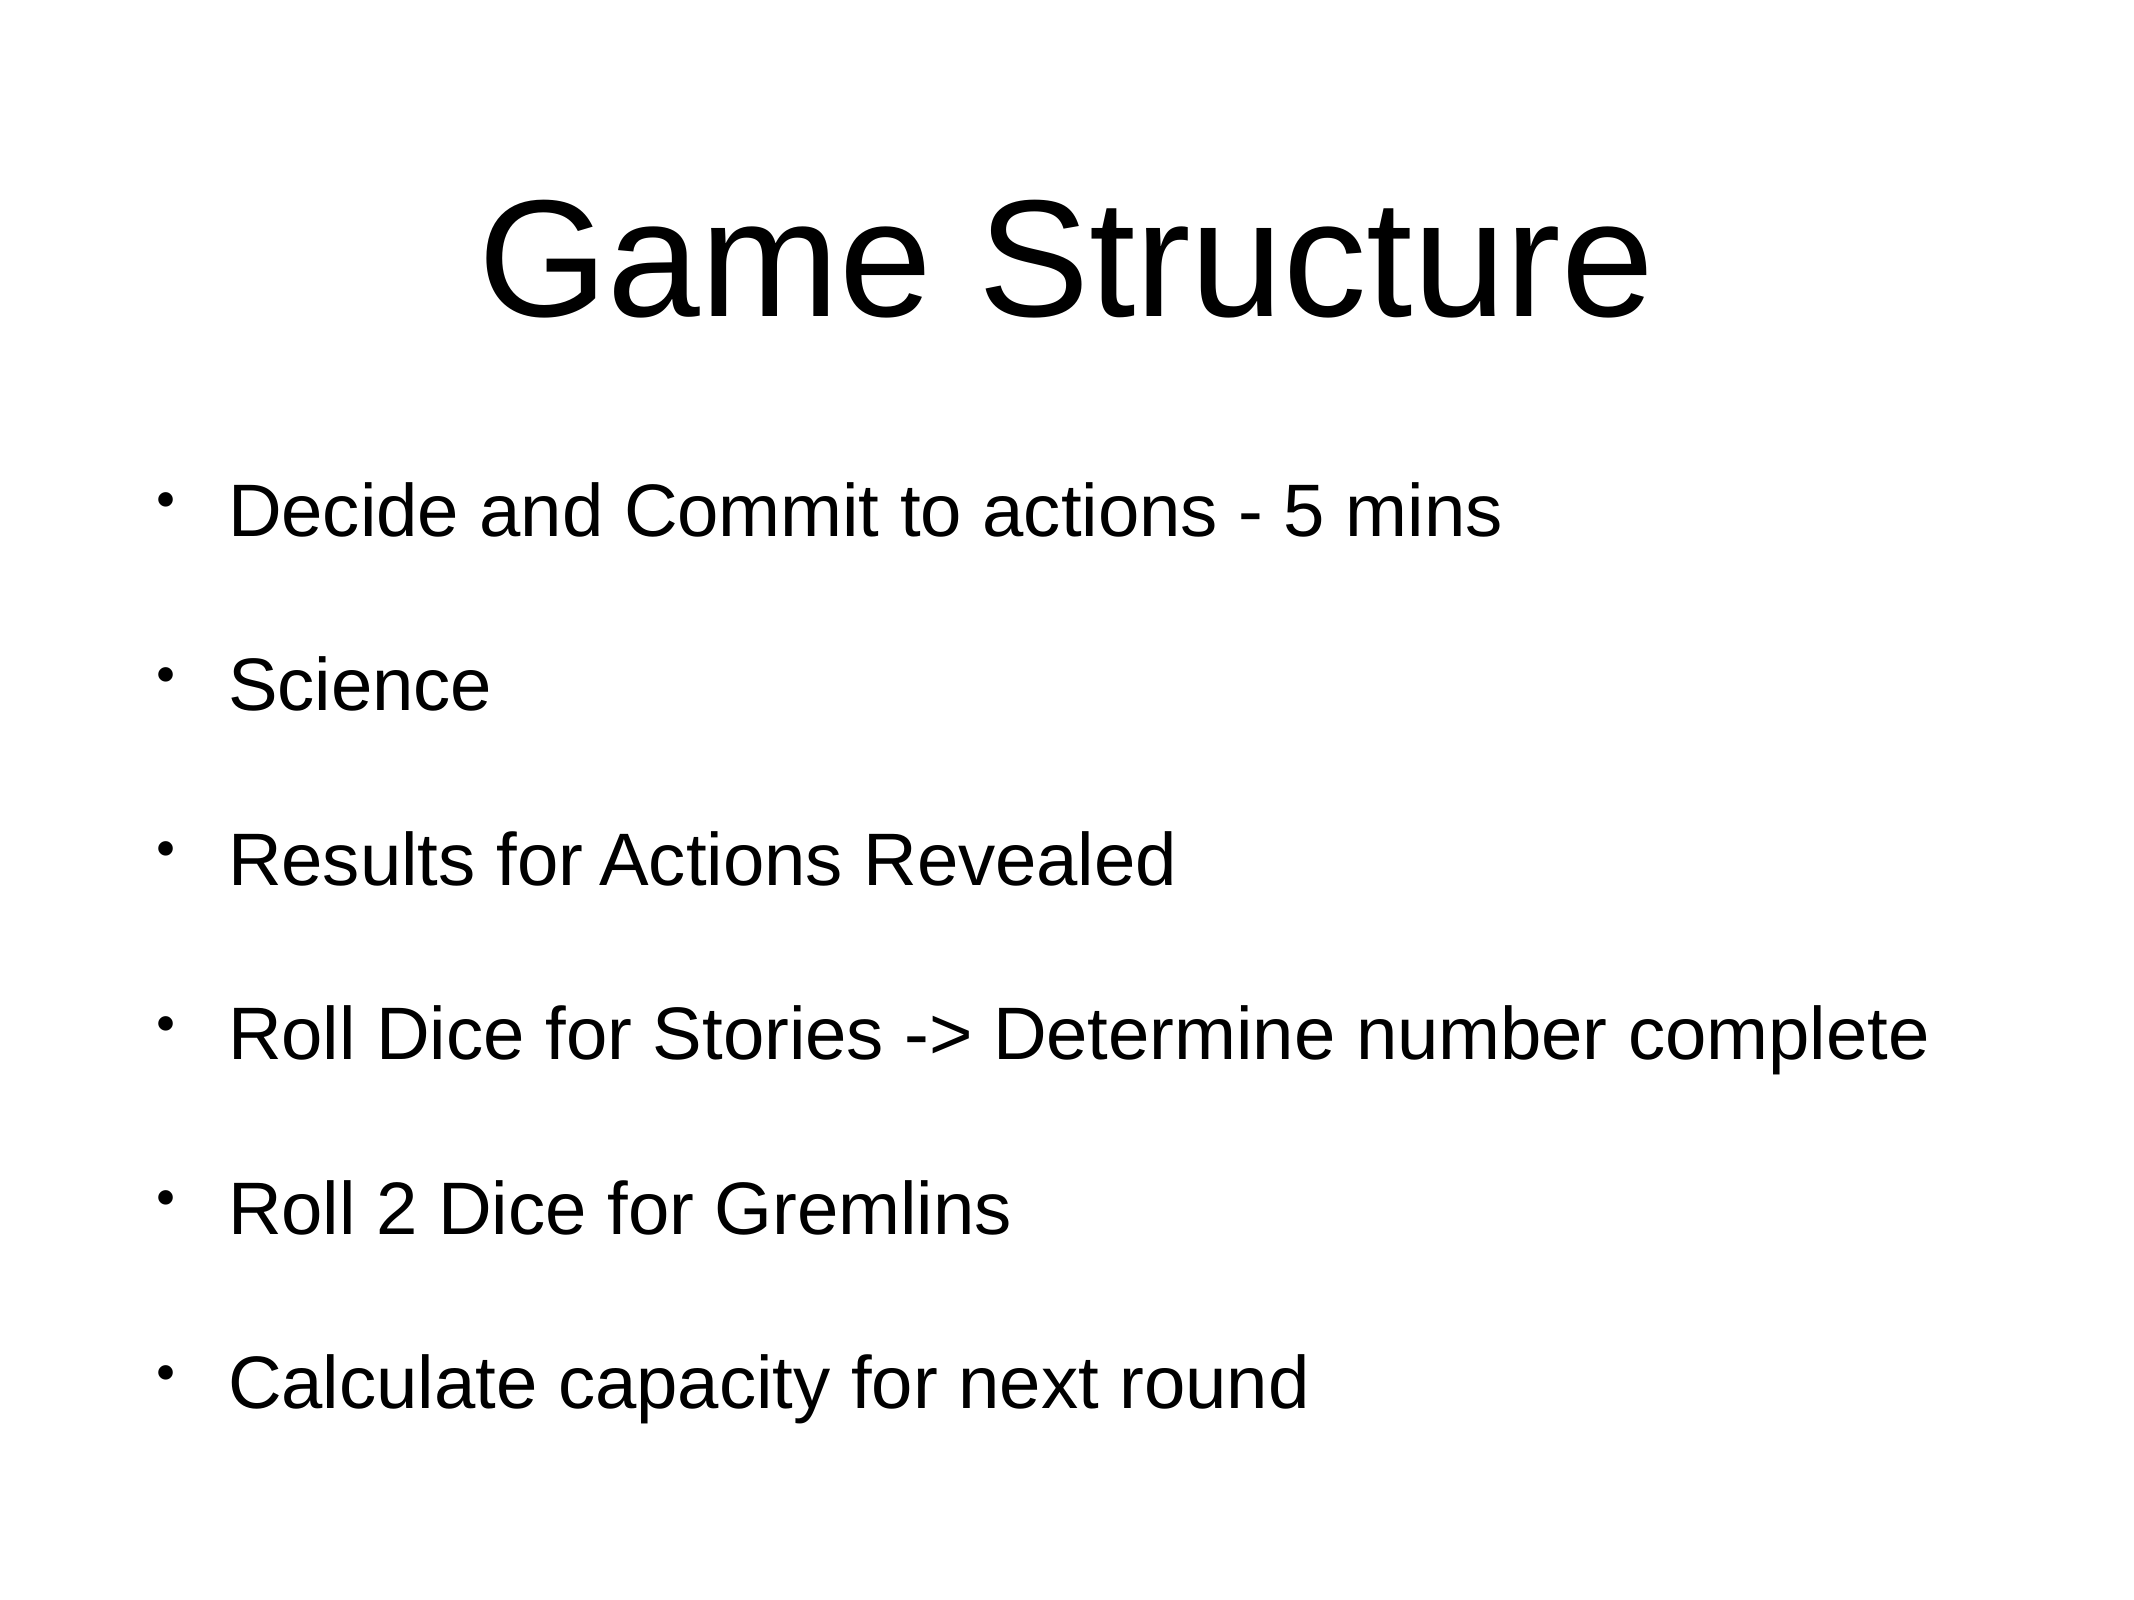

# Game Structure
Decide and Commit to actions - 5 mins
Science
Results for Actions Revealed
Roll Dice for Stories -> Determine number complete
Roll 2 Dice for Gremlins
Calculate capacity for next round